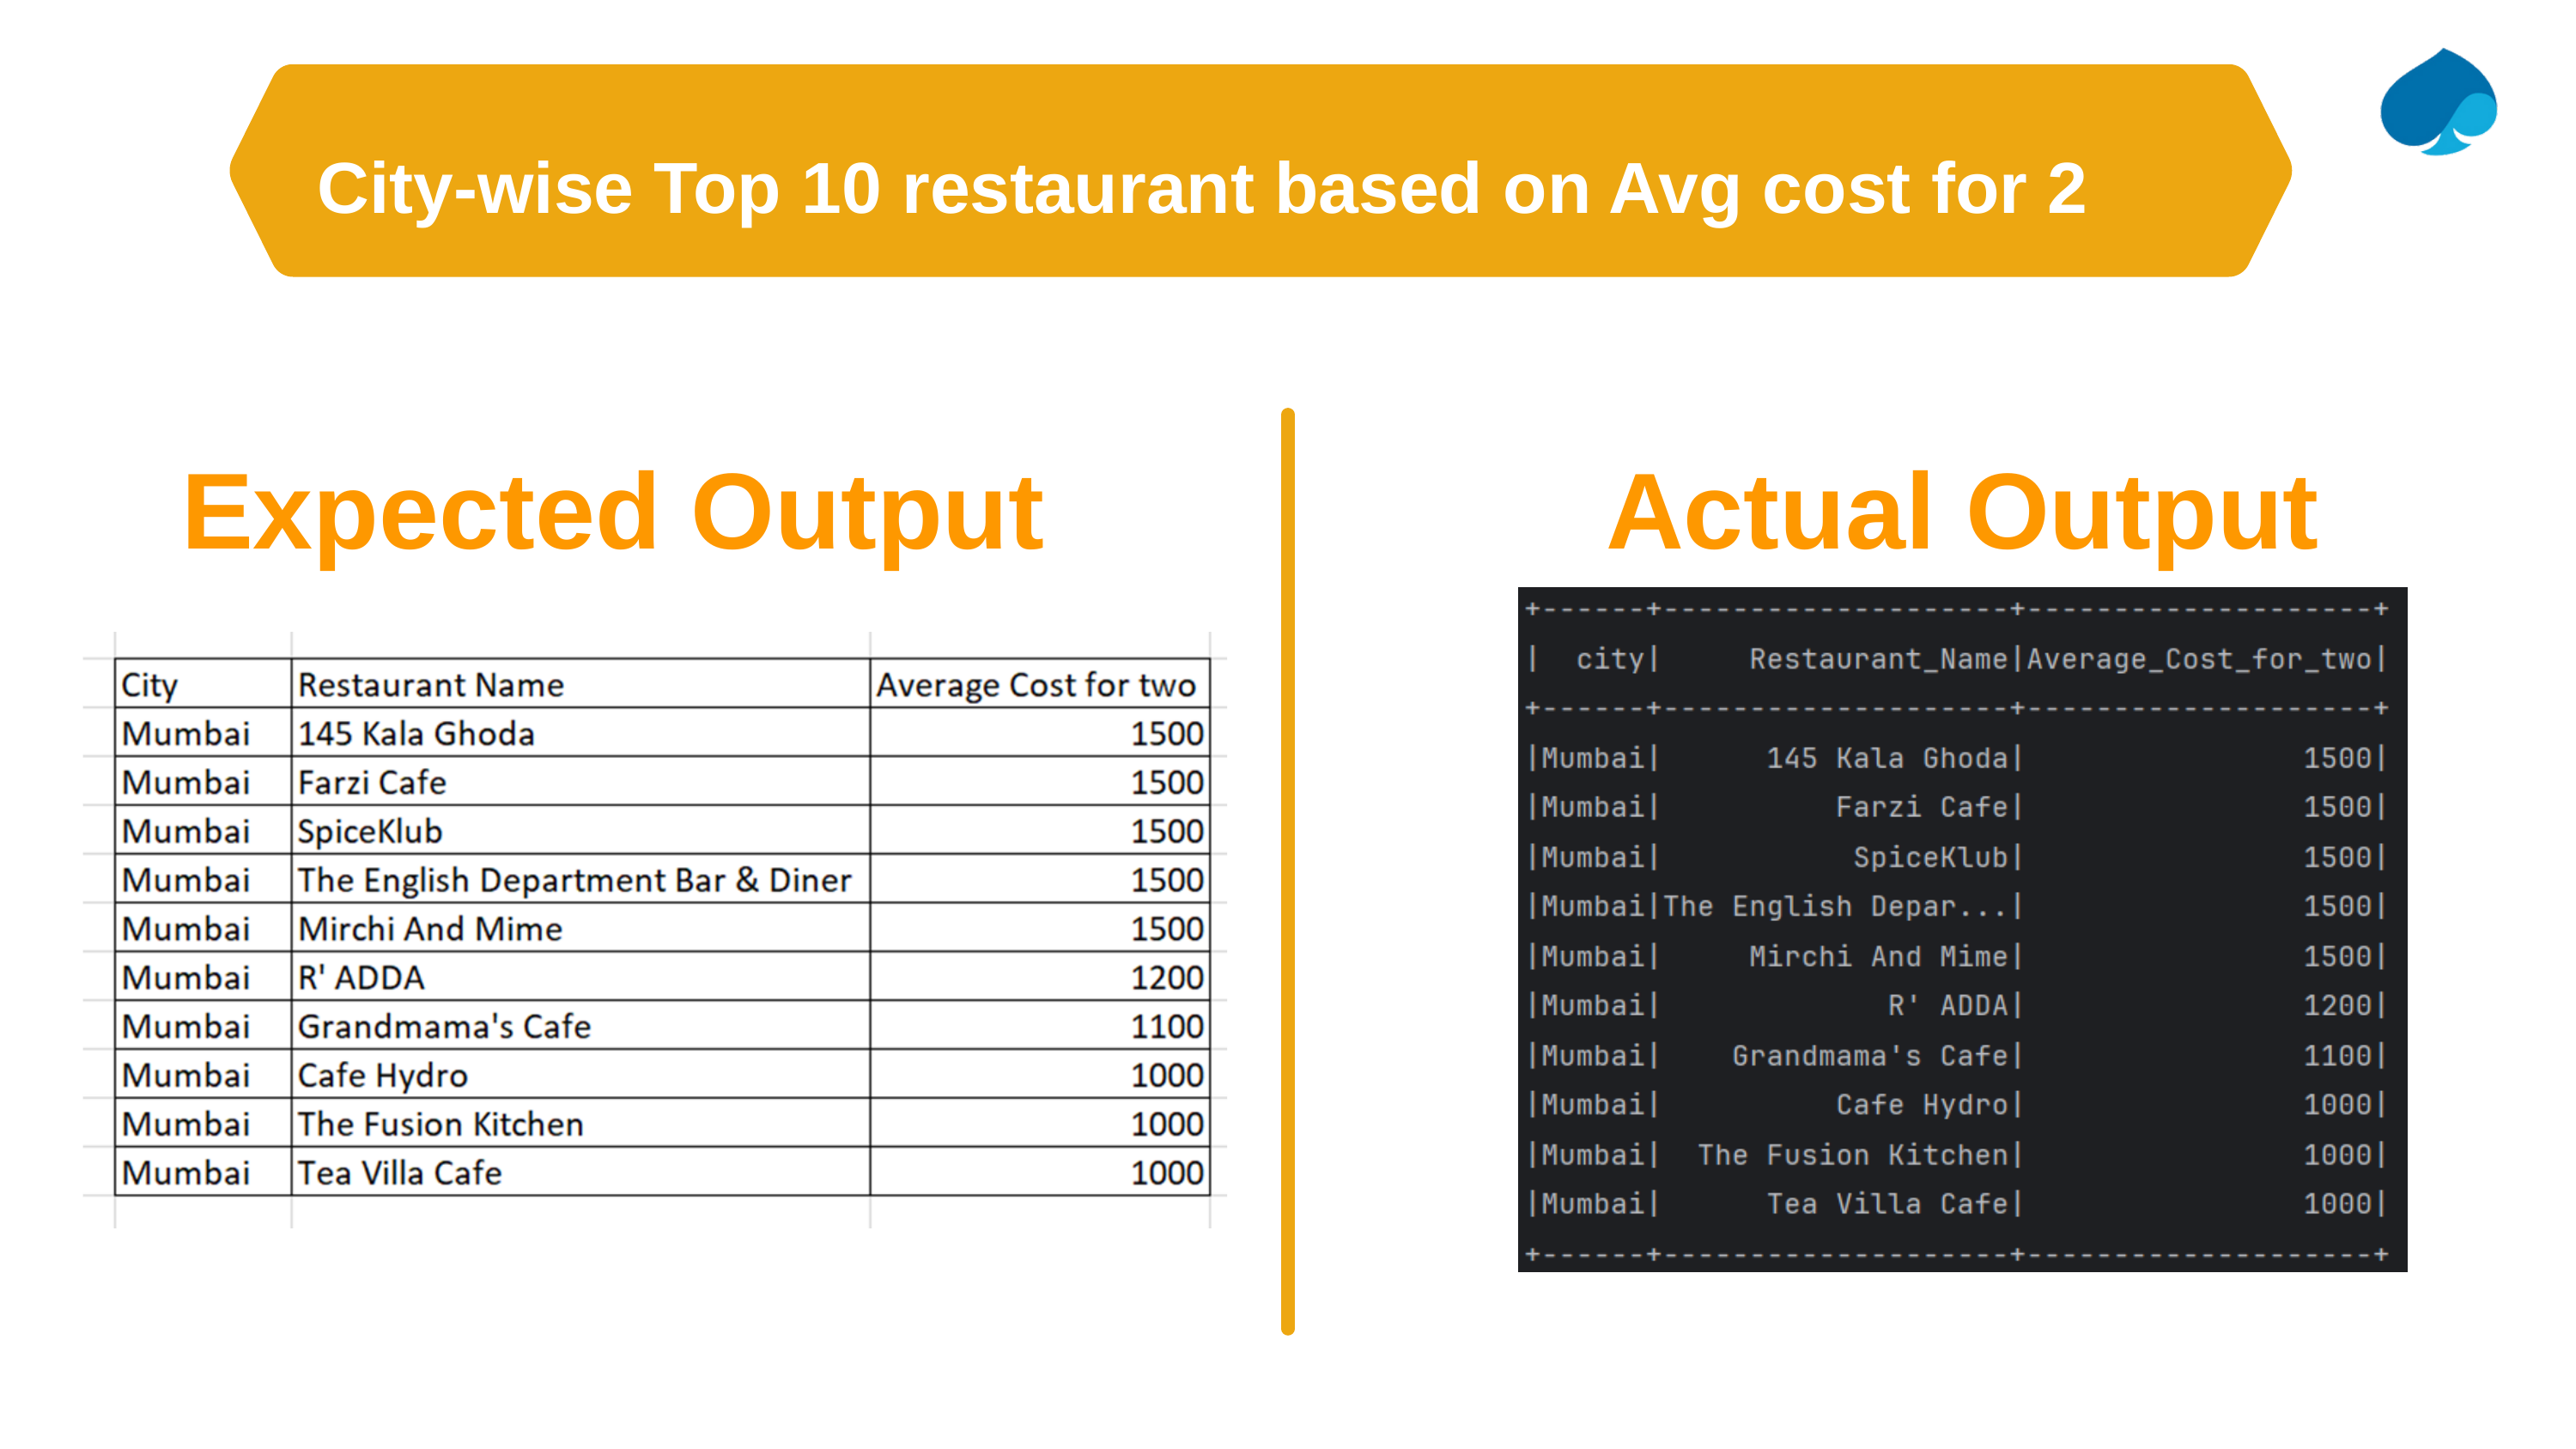

City-wise Top 10 restaurant based on Avg cost for 2

Expected Output
Actual Output